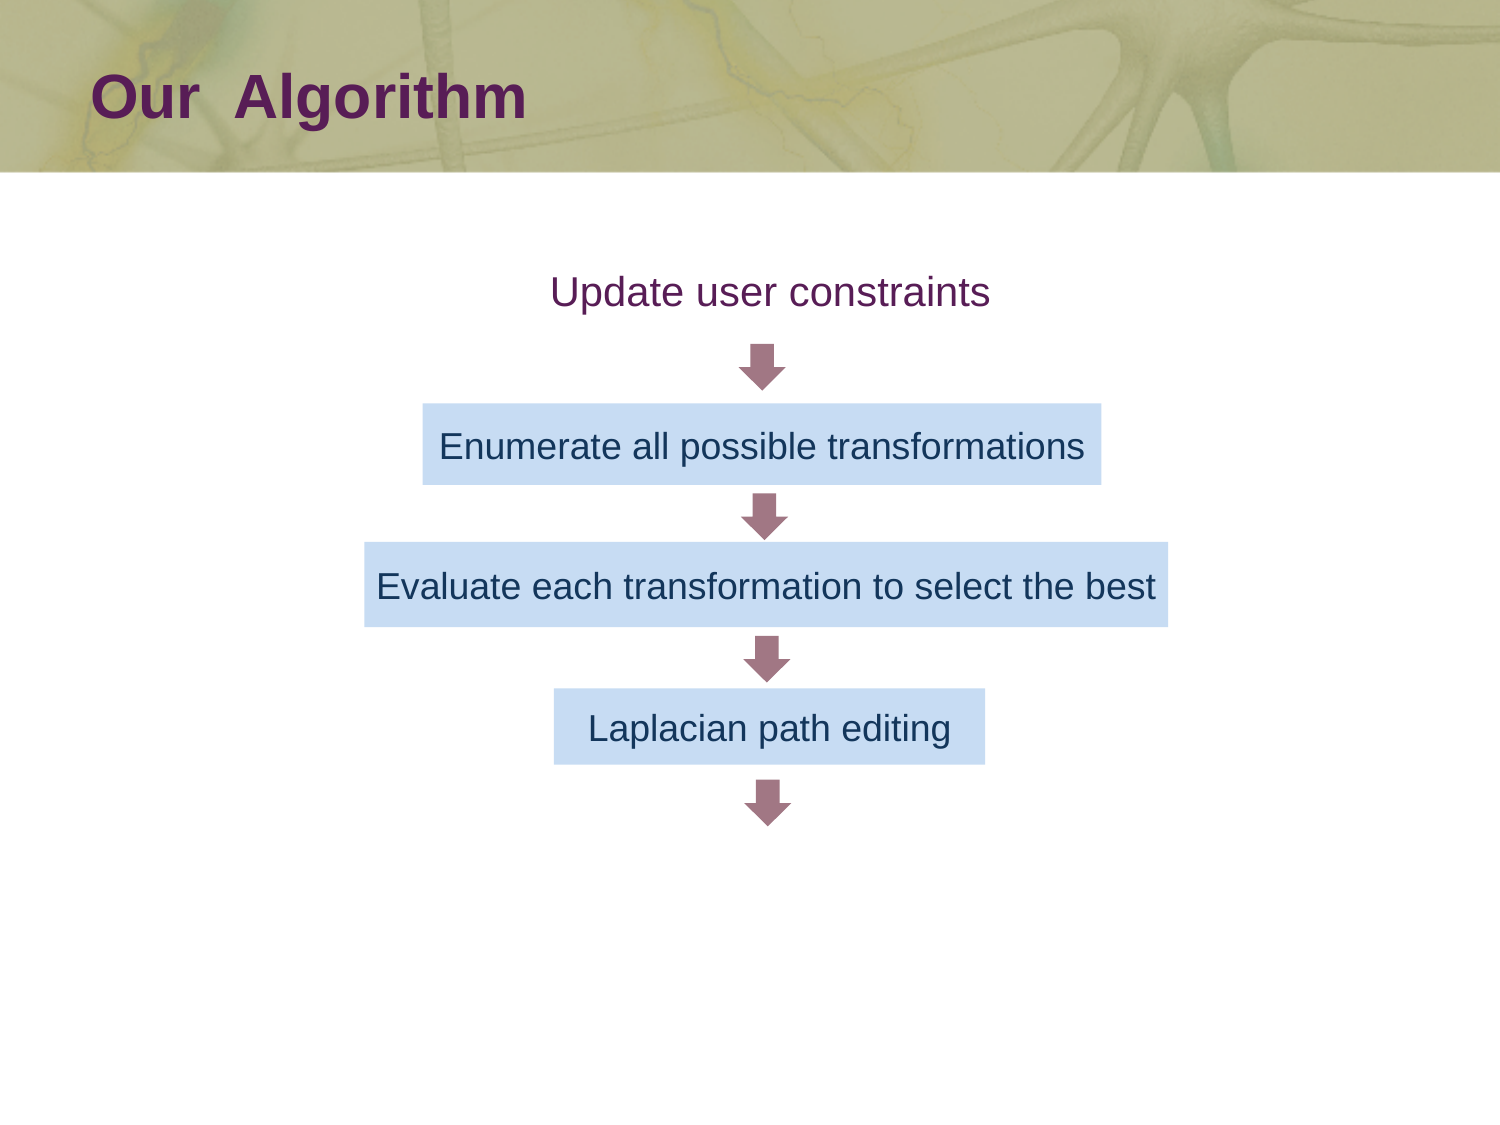

Our  Algorithm
Update user constraints

Enumerate all possible transformations

Evaluate each transformation to select the best

Laplacian path editing